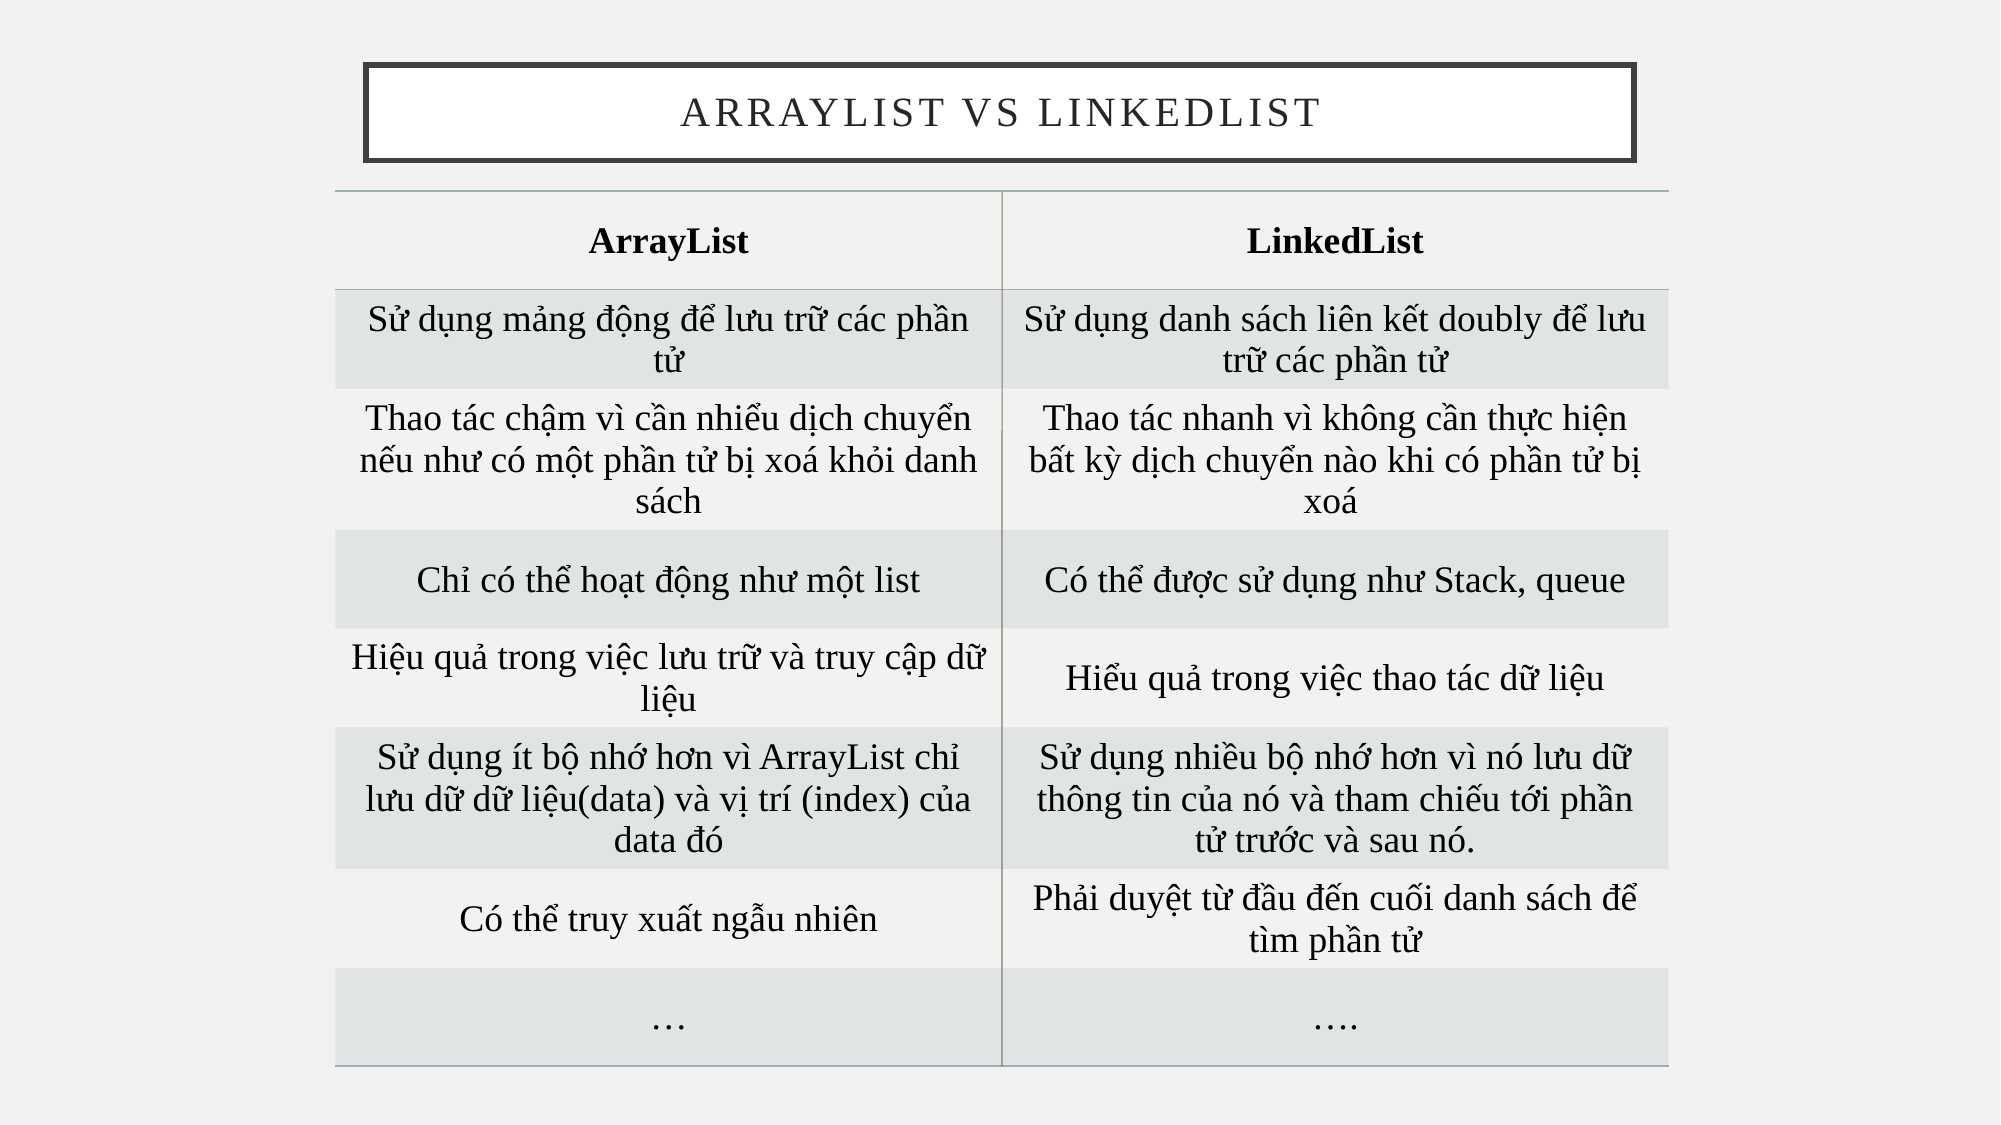

ArrayList vs Linkedlist
| ArrayList | LinkedList |
| --- | --- |
| Sử dụng mảng động để lưu trữ các phần tử | Sử dụng danh sách liên kết doubly để lưu trữ các phần tử |
| Thao tác chậm vì cần nhiểu dịch chuyển nếu như có một phần tử bị xoá khỏi danh sách | Thao tác nhanh vì không cần thực hiện bất kỳ dịch chuyển nào khi có phần tử bị xoá |
| Chỉ có thể hoạt động như một list | Có thể được sử dụng như Stack, queue |
| Hiệu quả trong việc lưu trữ và truy cập dữ liệu | Hiểu quả trong việc thao tác dữ liệu |
| Sử dụng ít bộ nhớ hơn vì ArrayList chỉ lưu dữ dữ liệu(data) và vị trí (index) của data đó | Sử dụng nhiều bộ nhớ hơn vì nó lưu dữ thông tin của nó và tham chiếu tới phần tử trước và sau nó. |
| Có thể truy xuất ngẫu nhiên | Phải duyệt từ đầu đến cuối danh sách để tìm phần tử |
| … | …. |